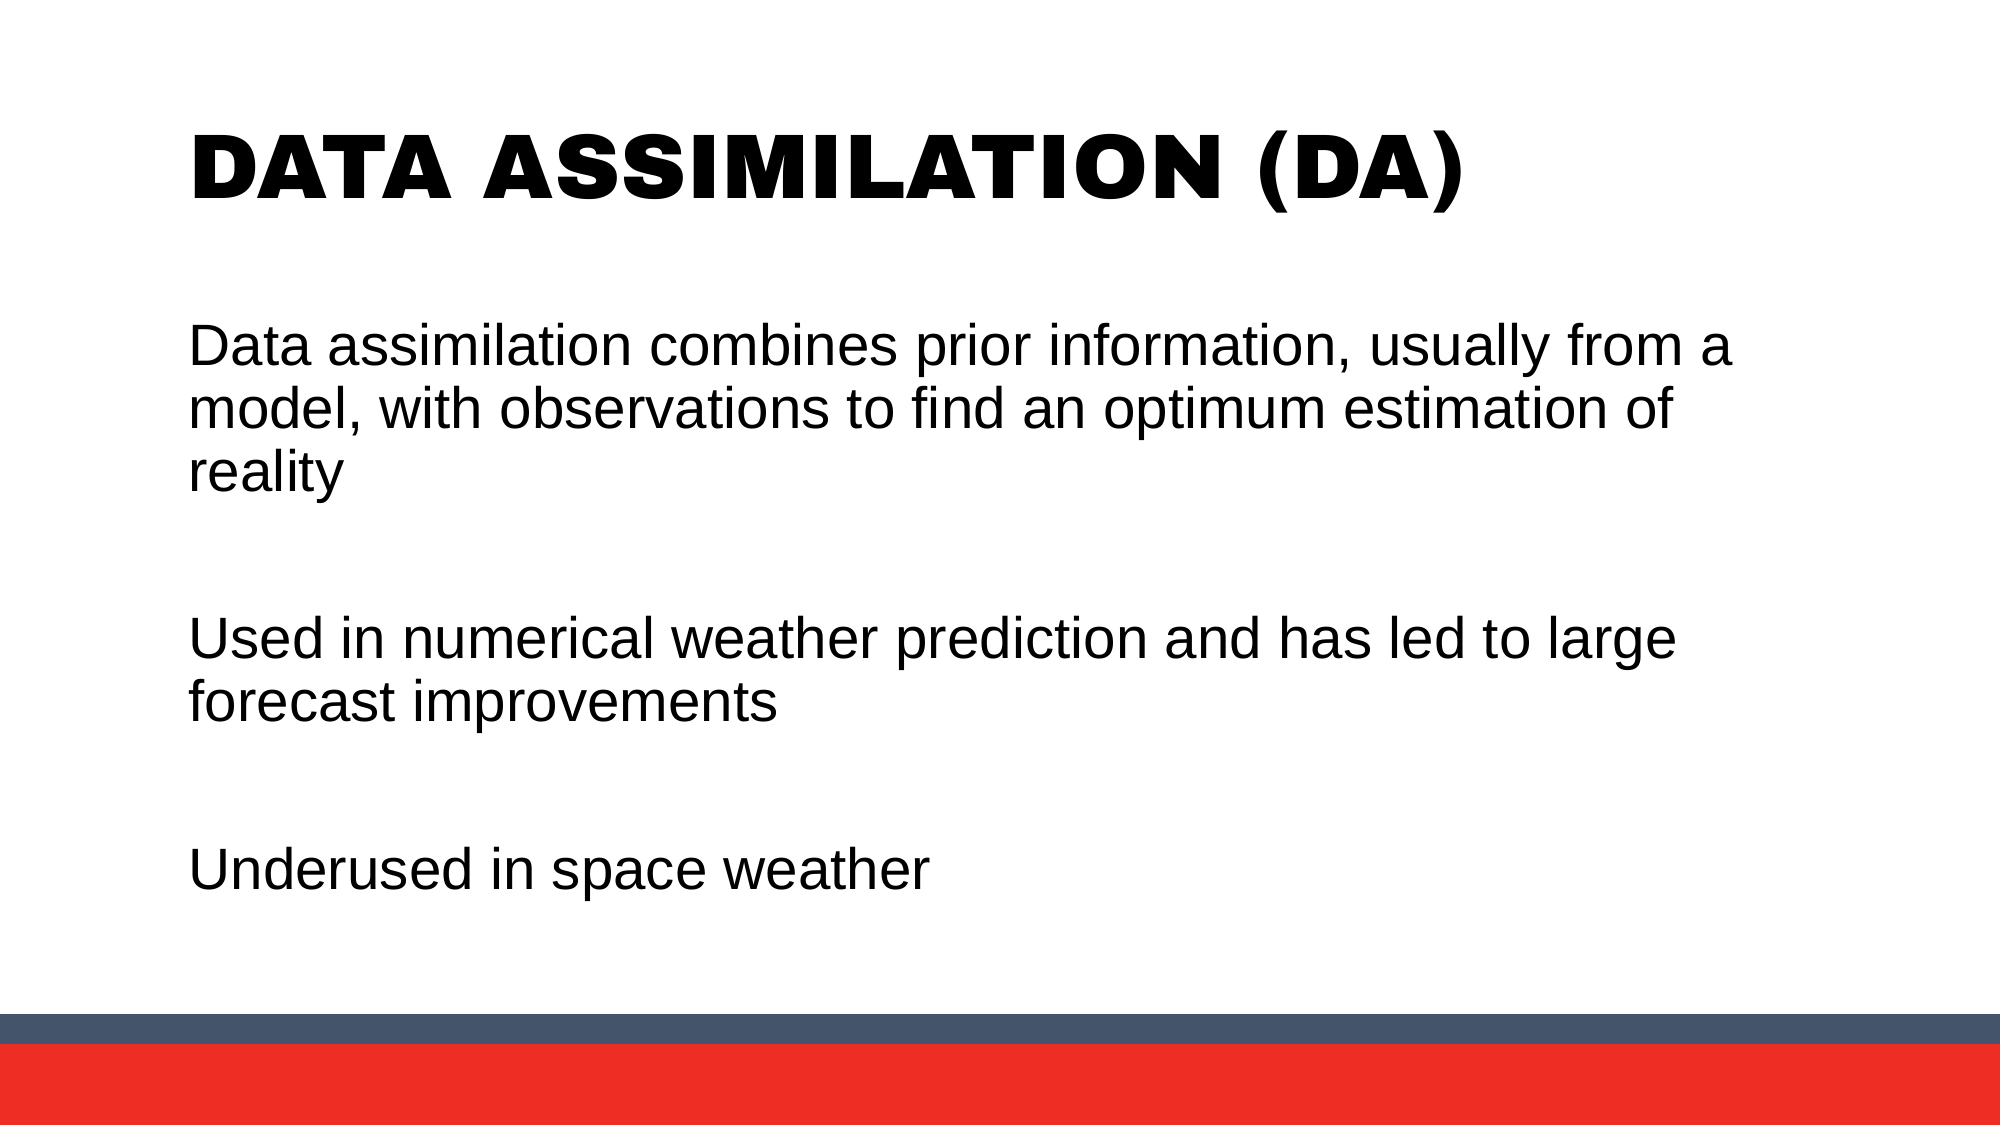

# DATA ASSIMILATION (DA)

Data assimilation combines prior information, usually from a model, with observations to find an optimum estimation of reality

Used in numerical weather prediction and has led to large forecast improvements

Underused in space weather